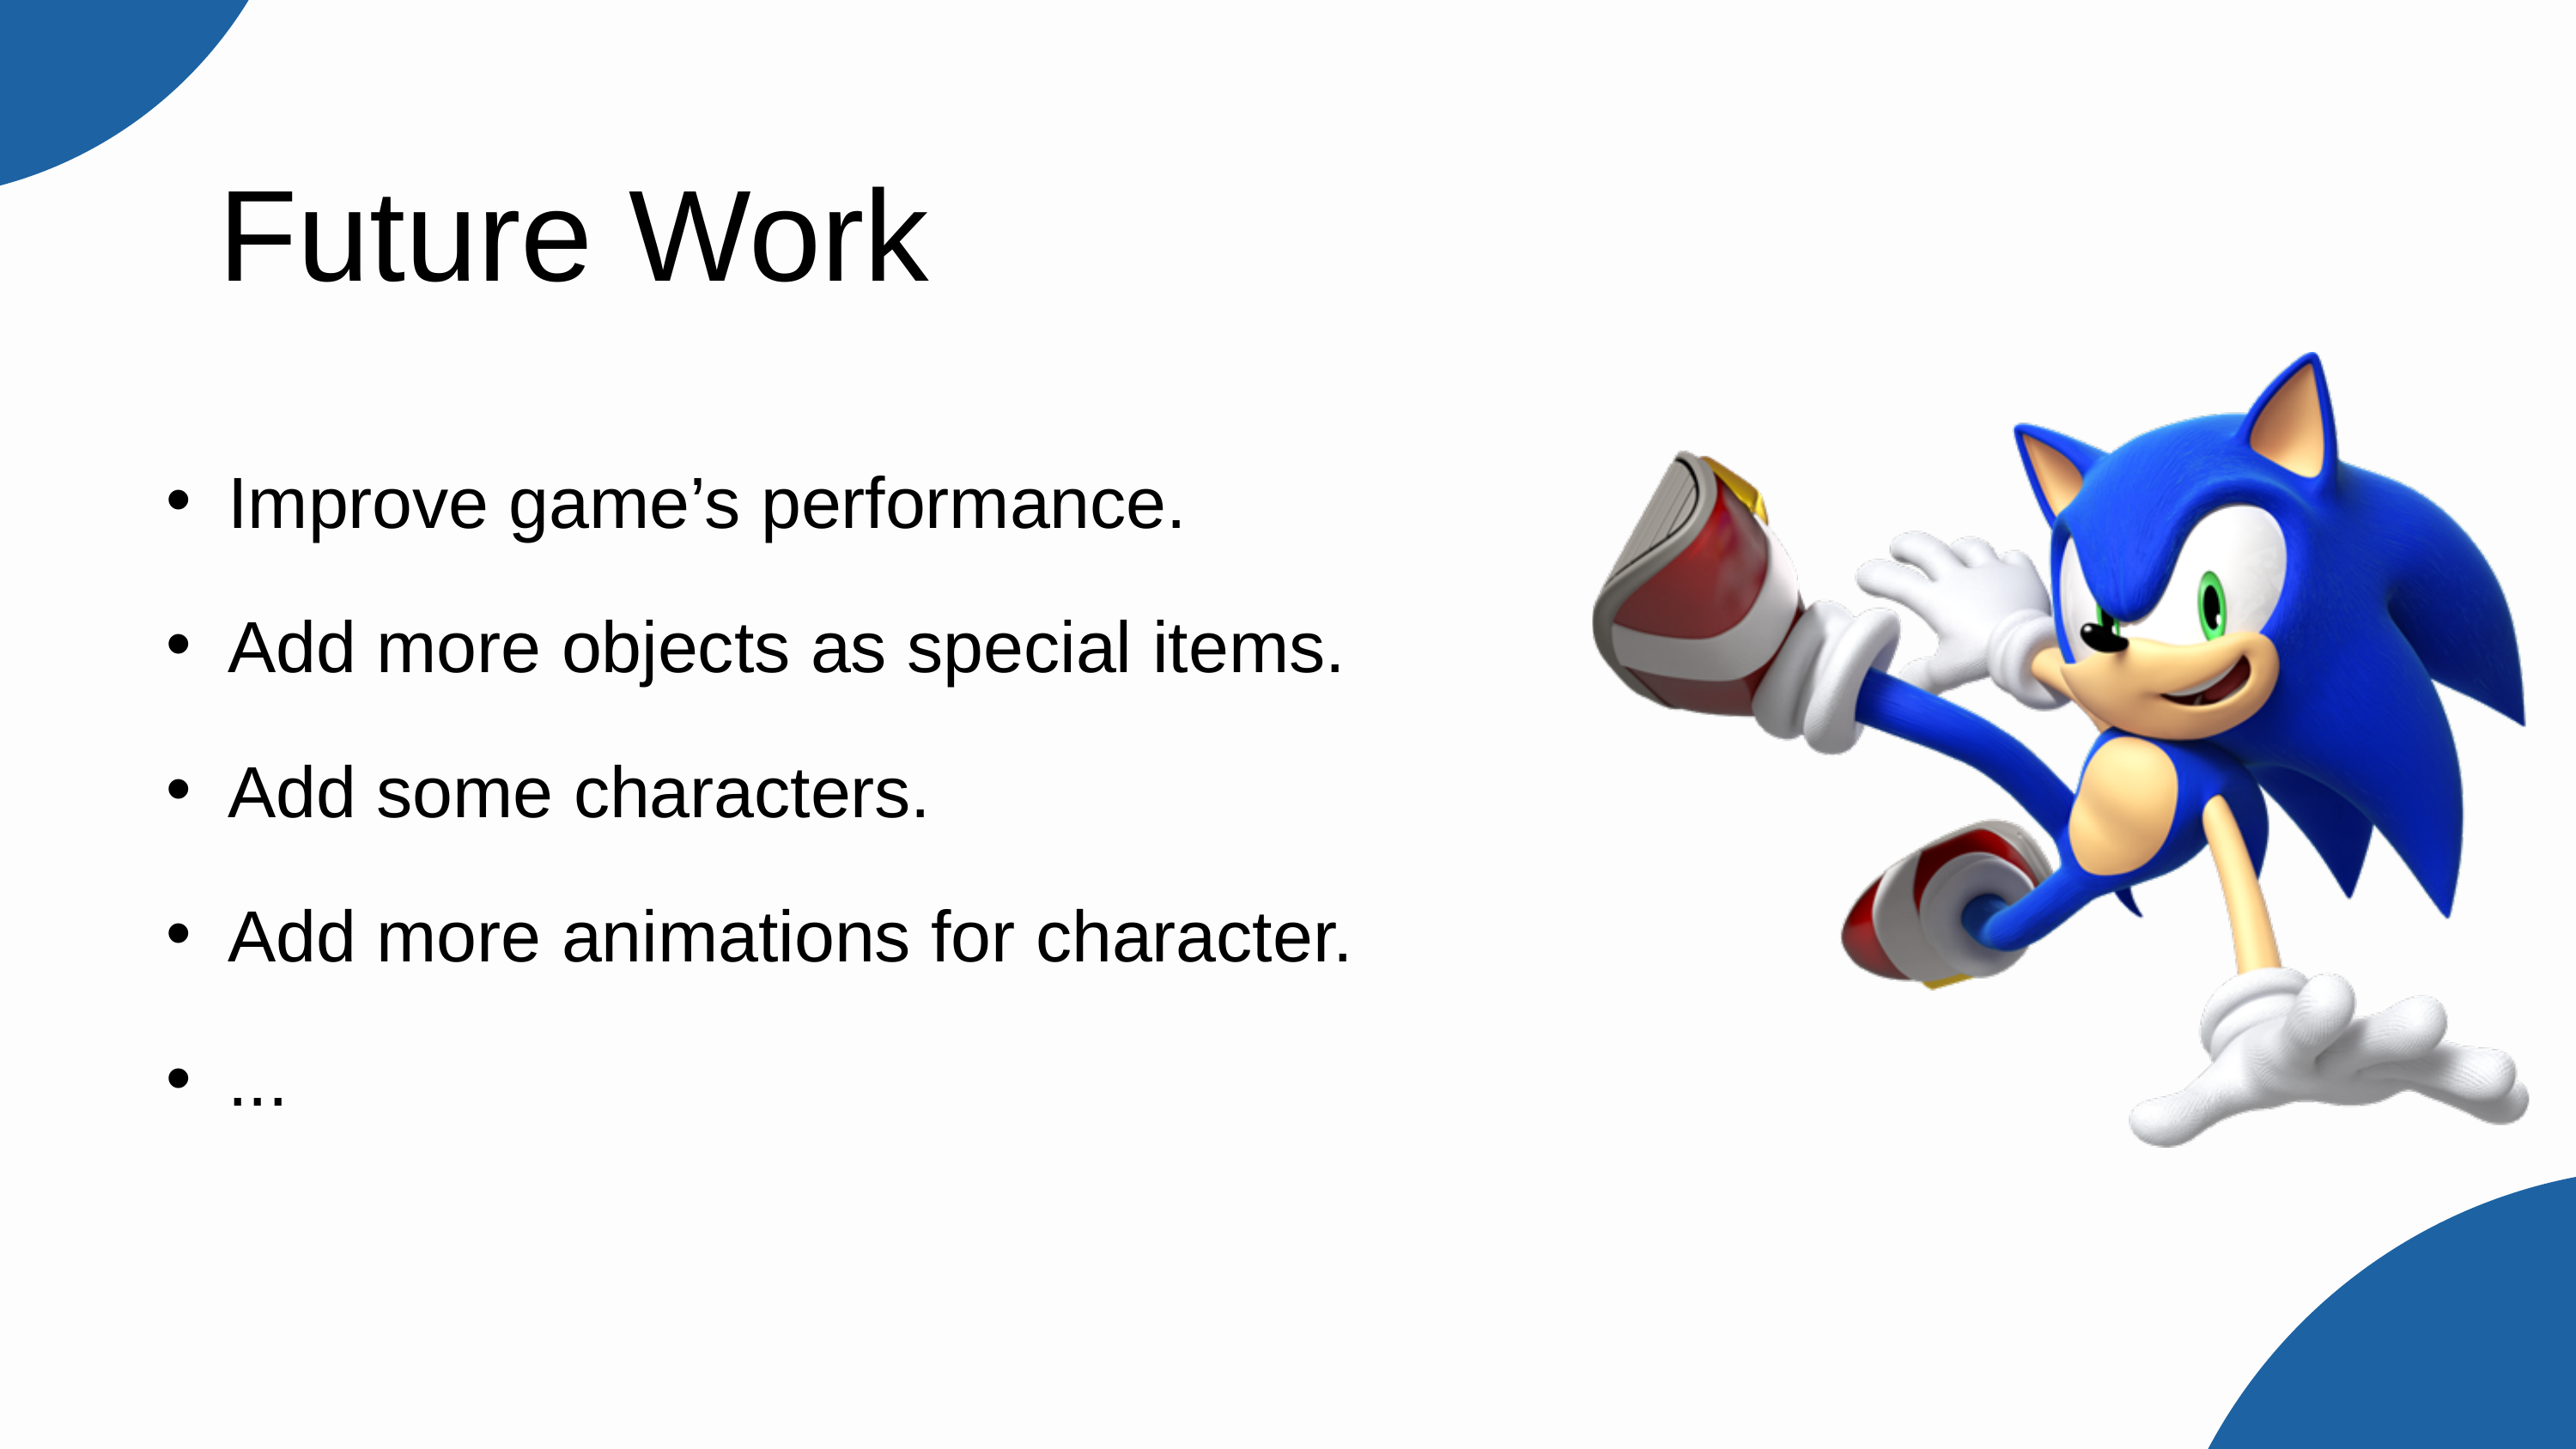

Future Work

Improve game’s performance.
Add more objects as special items.
Add some characters.
Add more animations for character.
...